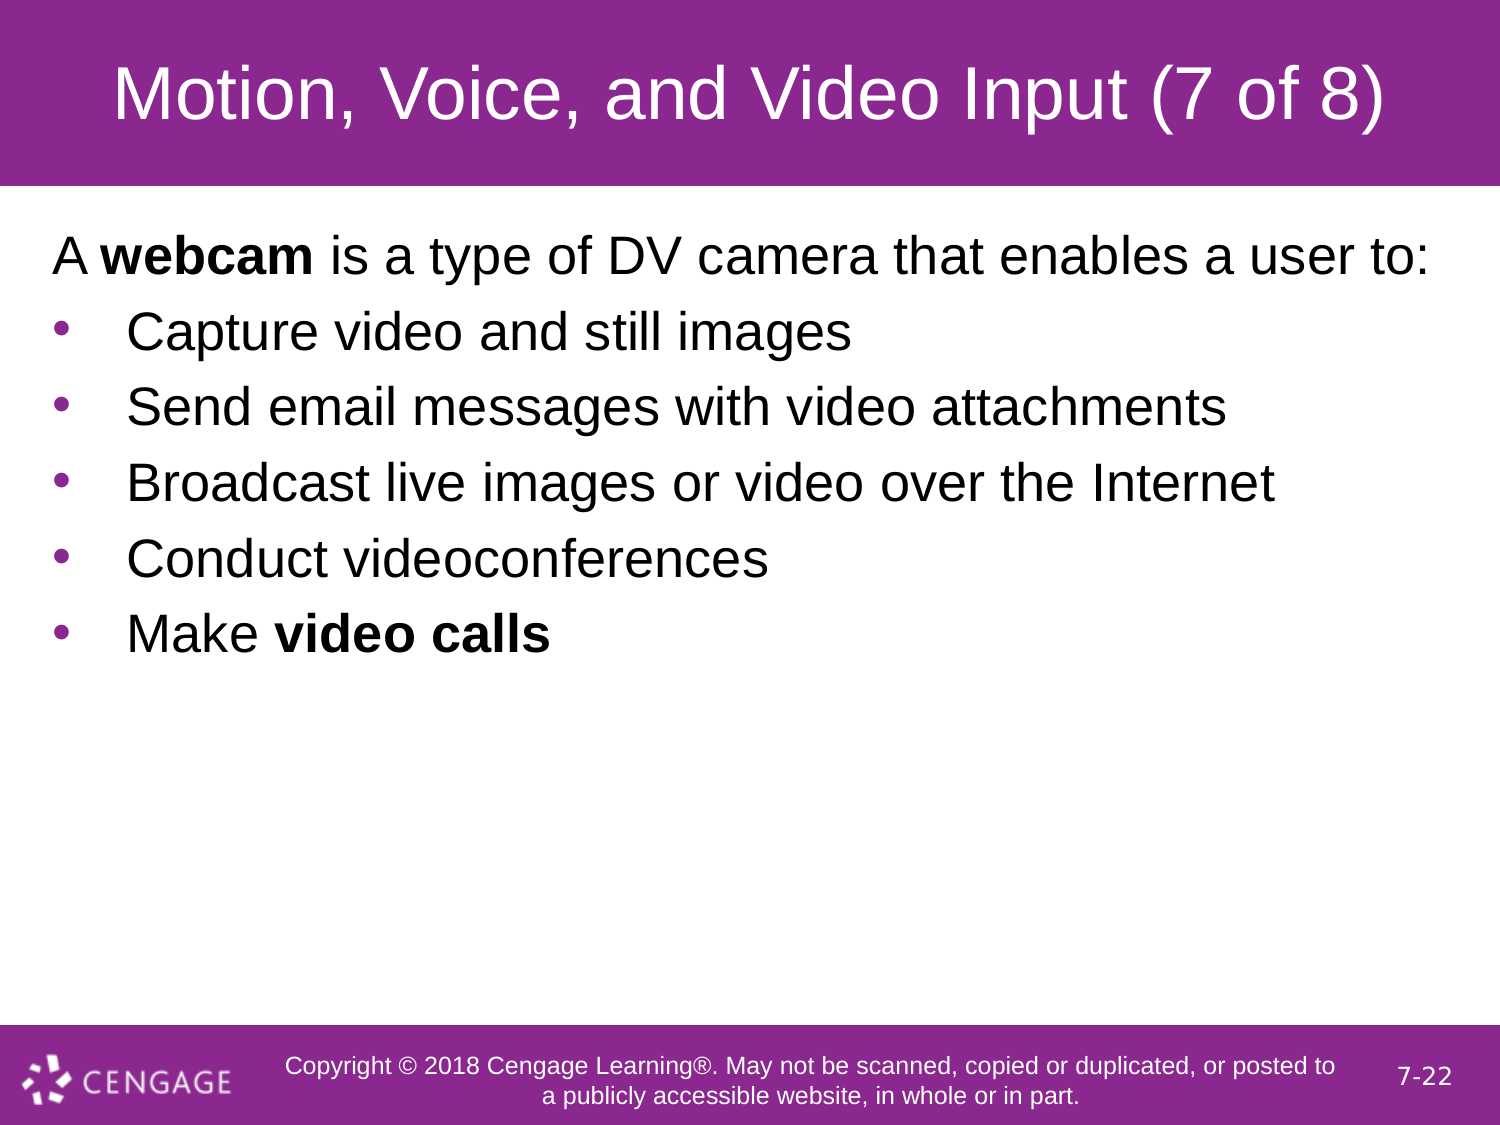

# Motion, Voice, and Video Input (7 of 8)
A webcam is a type of DV camera that enables a user to:
Capture video and still images
Send email messages with video attachments
Broadcast live images or video over the Internet
Conduct videoconferences
Make video calls